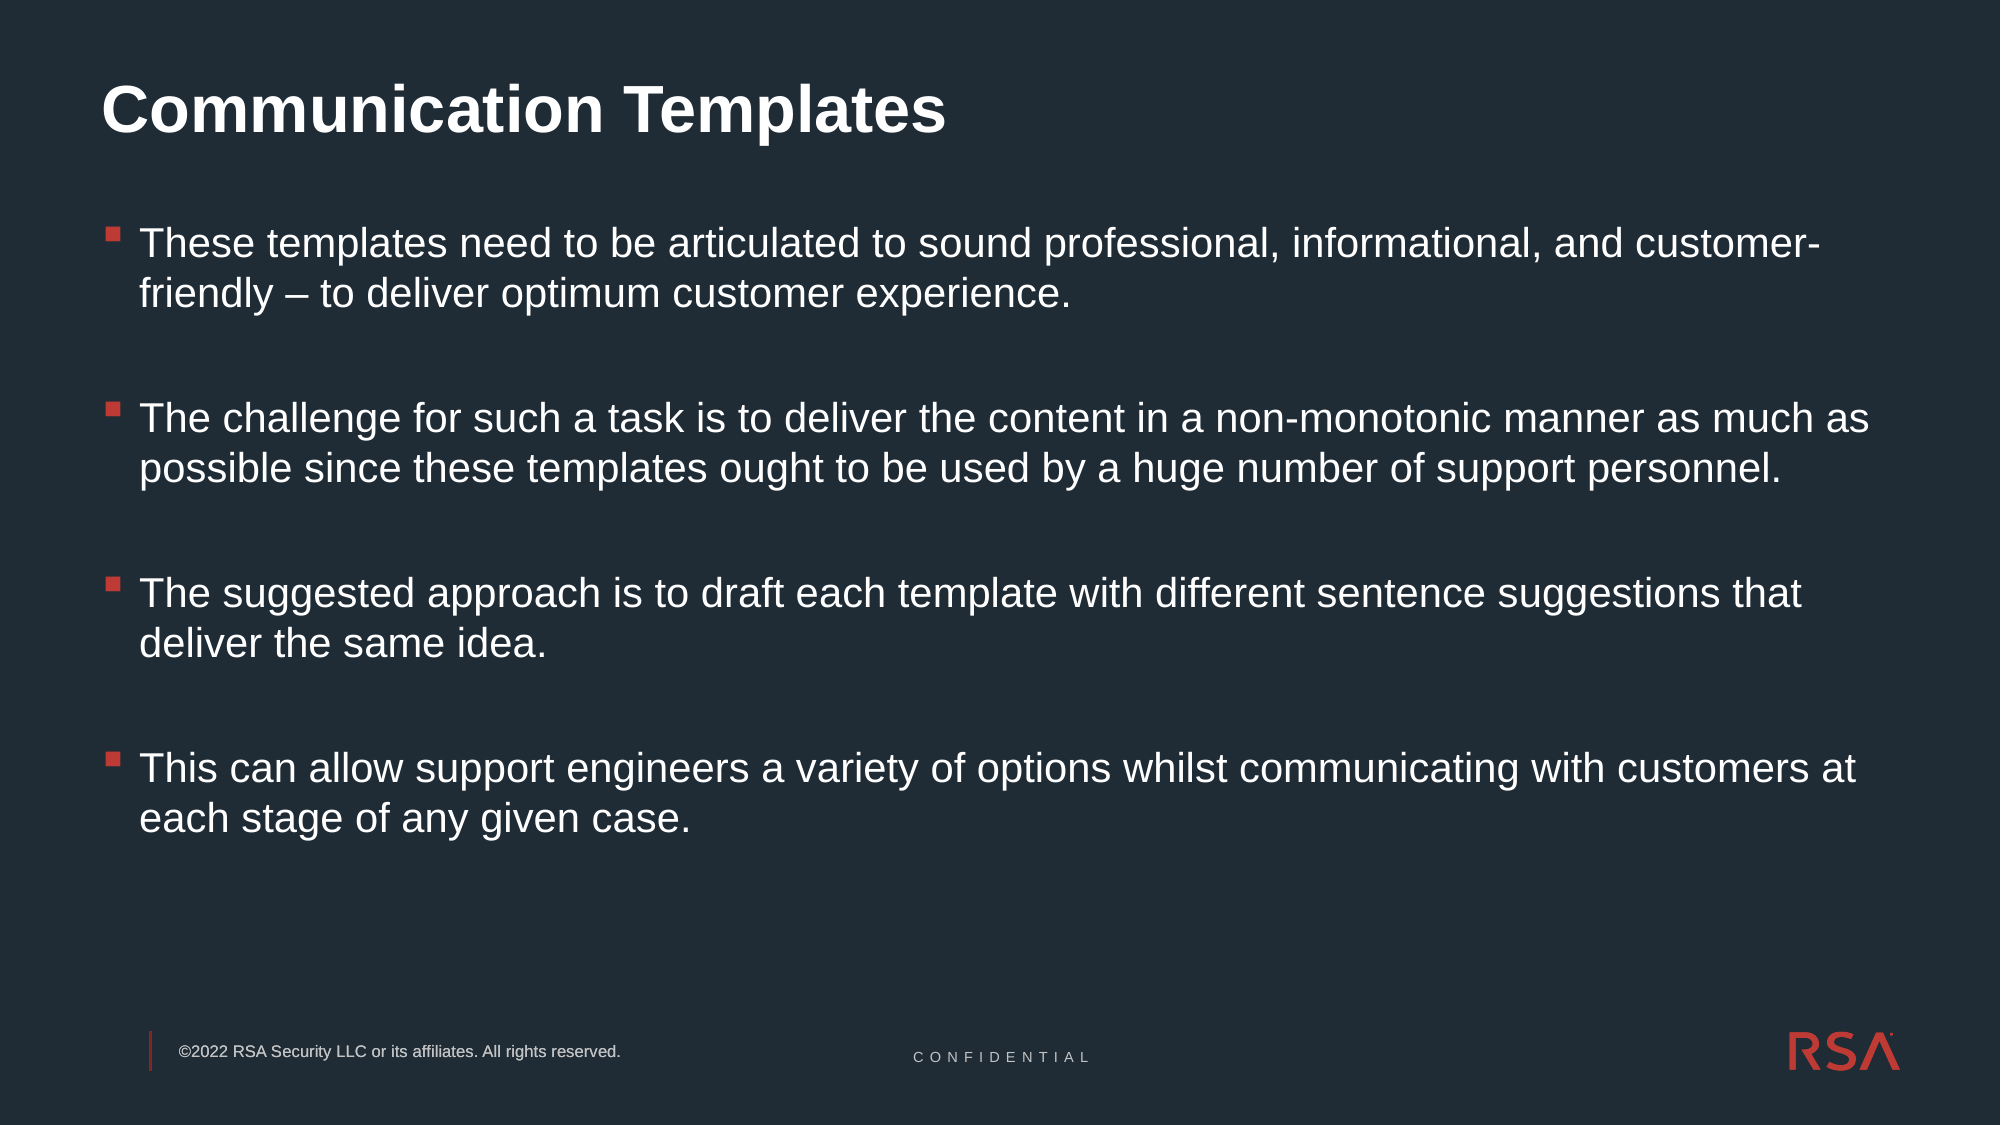

# Communication Templates
These templates need to be articulated to sound professional, informational, and customer-friendly – to deliver optimum customer experience.

The challenge for such a task is to deliver the content in a non-monotonic manner as much as possible since these templates ought to be used by a huge number of support personnel.

The suggested approach is to draft each template with different sentence suggestions that deliver the same idea.

This can allow support engineers a variety of options whilst communicating with customers at each stage of any given case.
CONFIDENTIAL